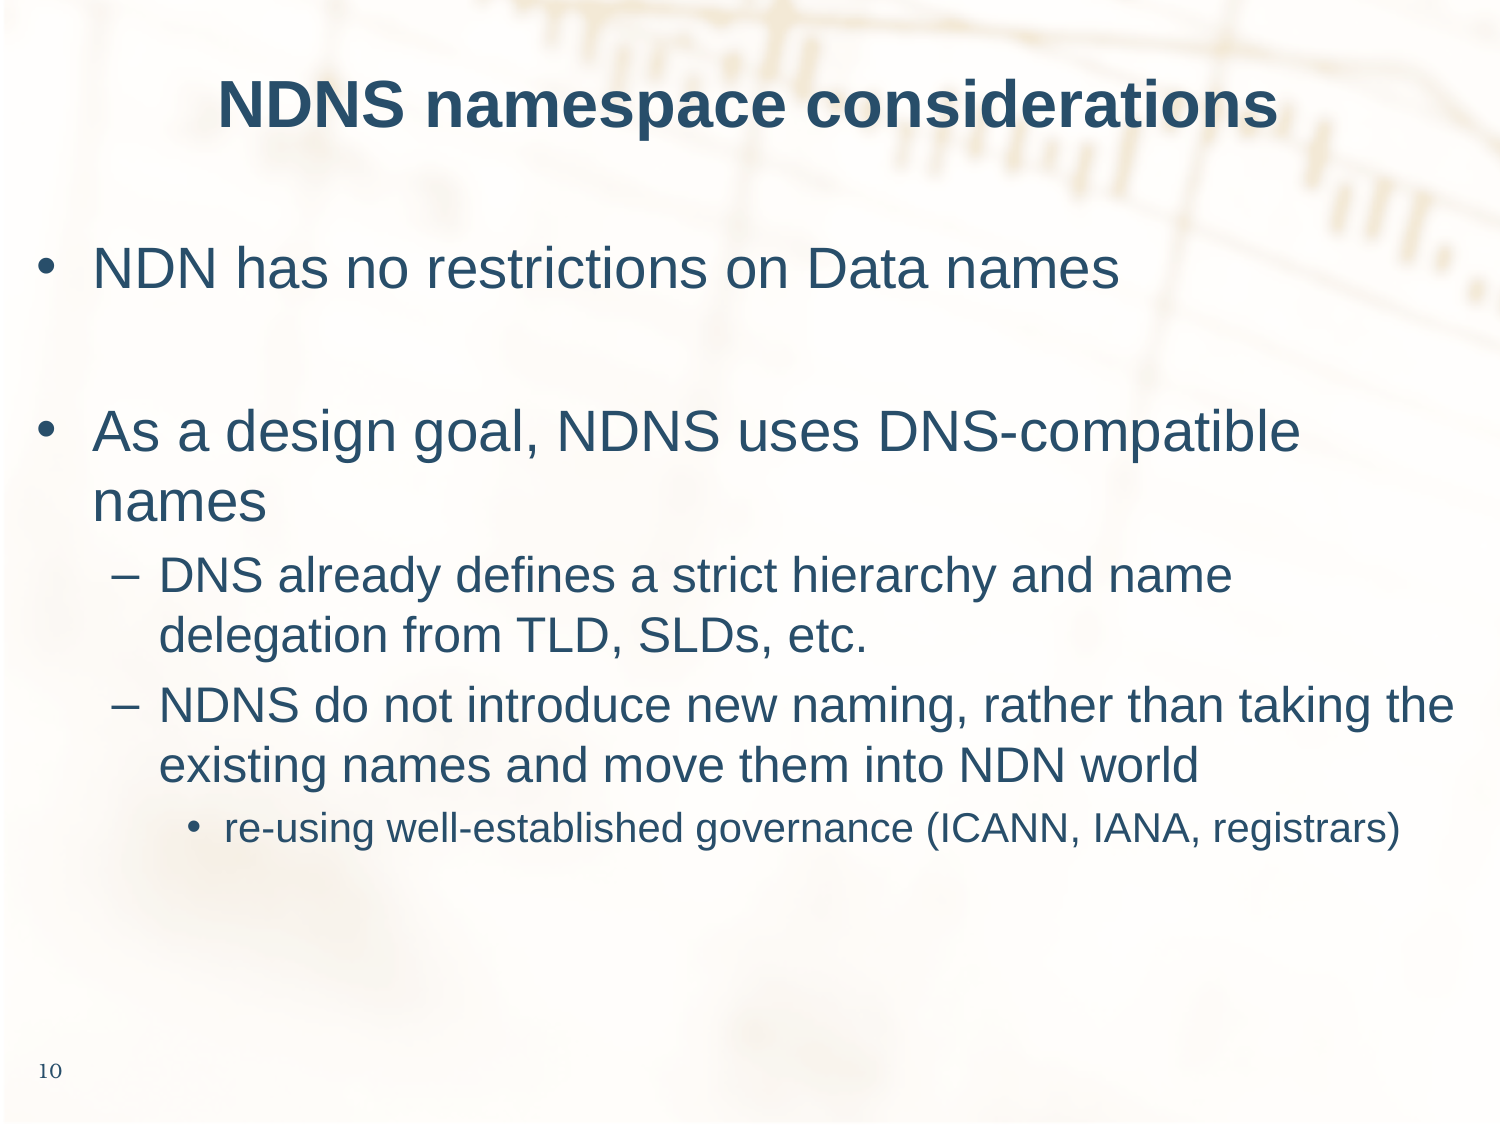

# NDNS namespace considerations
NDN has no restrictions on Data names

As a design goal, NDNS uses DNS-compatible names
DNS already defines a strict hierarchy and name delegation from TLD, SLDs, etc.
NDNS do not introduce new naming, rather than taking the existing names and move them into NDN world
re-using well-established governance (ICANN, IANA, registrars)

10